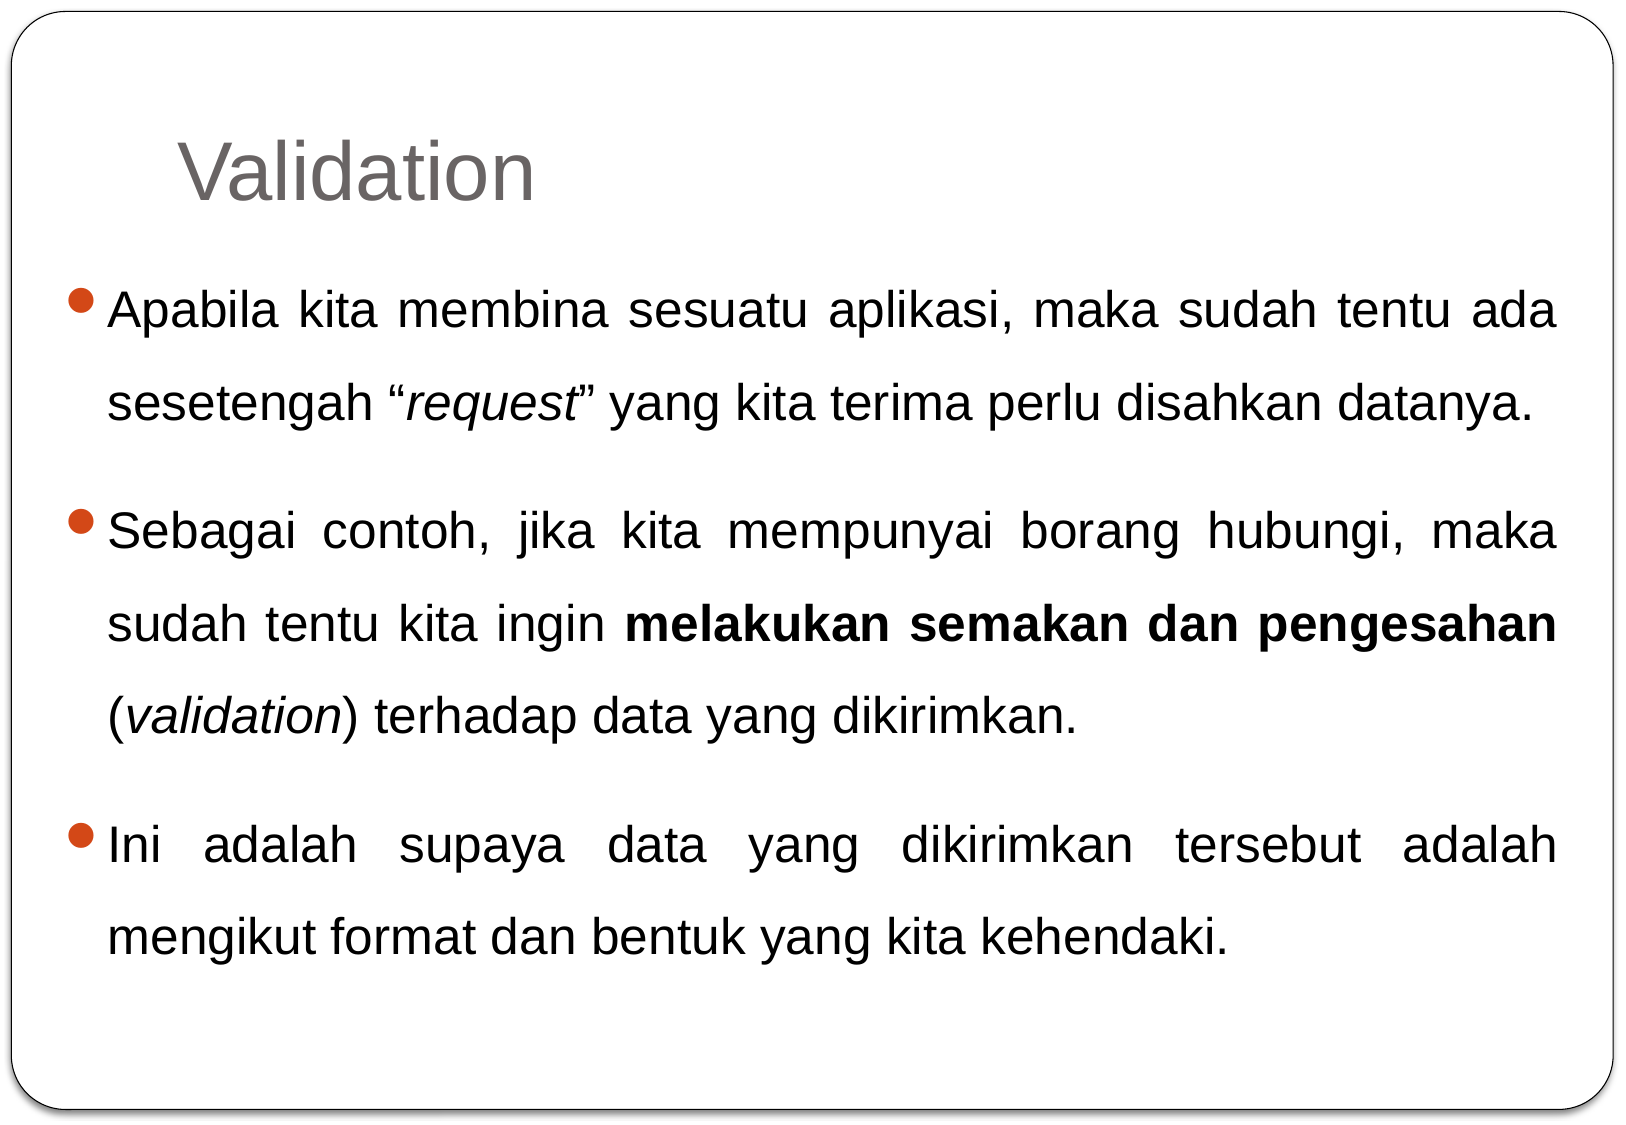

# Validation
Apabila kita membina sesuatu aplikasi, maka sudah tentu ada sesetengah “request” yang kita terima perlu disahkan datanya.
Sebagai contoh, jika kita mempunyai borang hubungi, maka sudah tentu kita ingin melakukan semakan dan pengesahan (validation) terhadap data yang dikirimkan.
Ini adalah supaya data yang dikirimkan tersebut adalah mengikut format dan bentuk yang kita kehendaki.